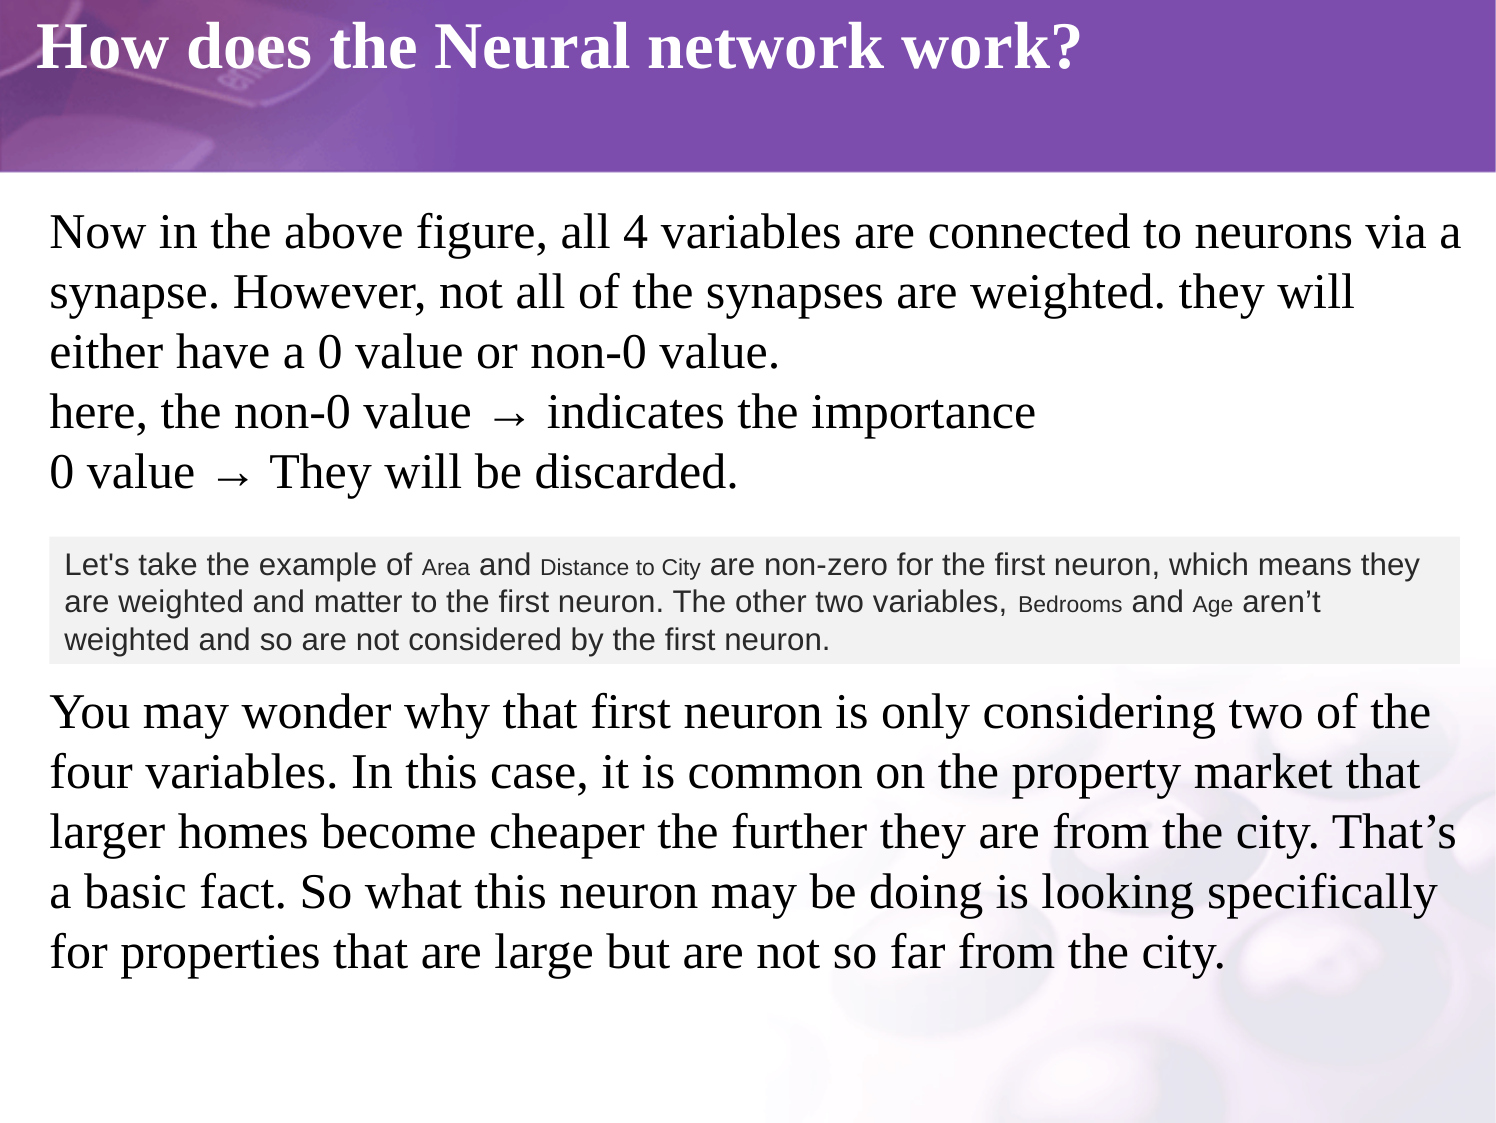

# How does the Neural network work?
Now in the above figure, all 4 variables are connected to neurons via a synapse. However, not all of the synapses are weighted. they will either have a 0 value or non-0 value.
here, the non-0 value → indicates the importance
0 value → They will be discarded.

You may wonder why that first neuron is only considering two of the four variables. In this case, it is common on the property market that larger homes become cheaper the further they are from the city. That’s a basic fact. So what this neuron may be doing is looking specifically for properties that are large but are not so far from the city.

Let's take the example of Area and Distance to City are non-zero for the first neuron, which means they are weighted and matter to the first neuron. The other two variables, Bedrooms and Age aren’t weighted and so are not considered by the first neuron.